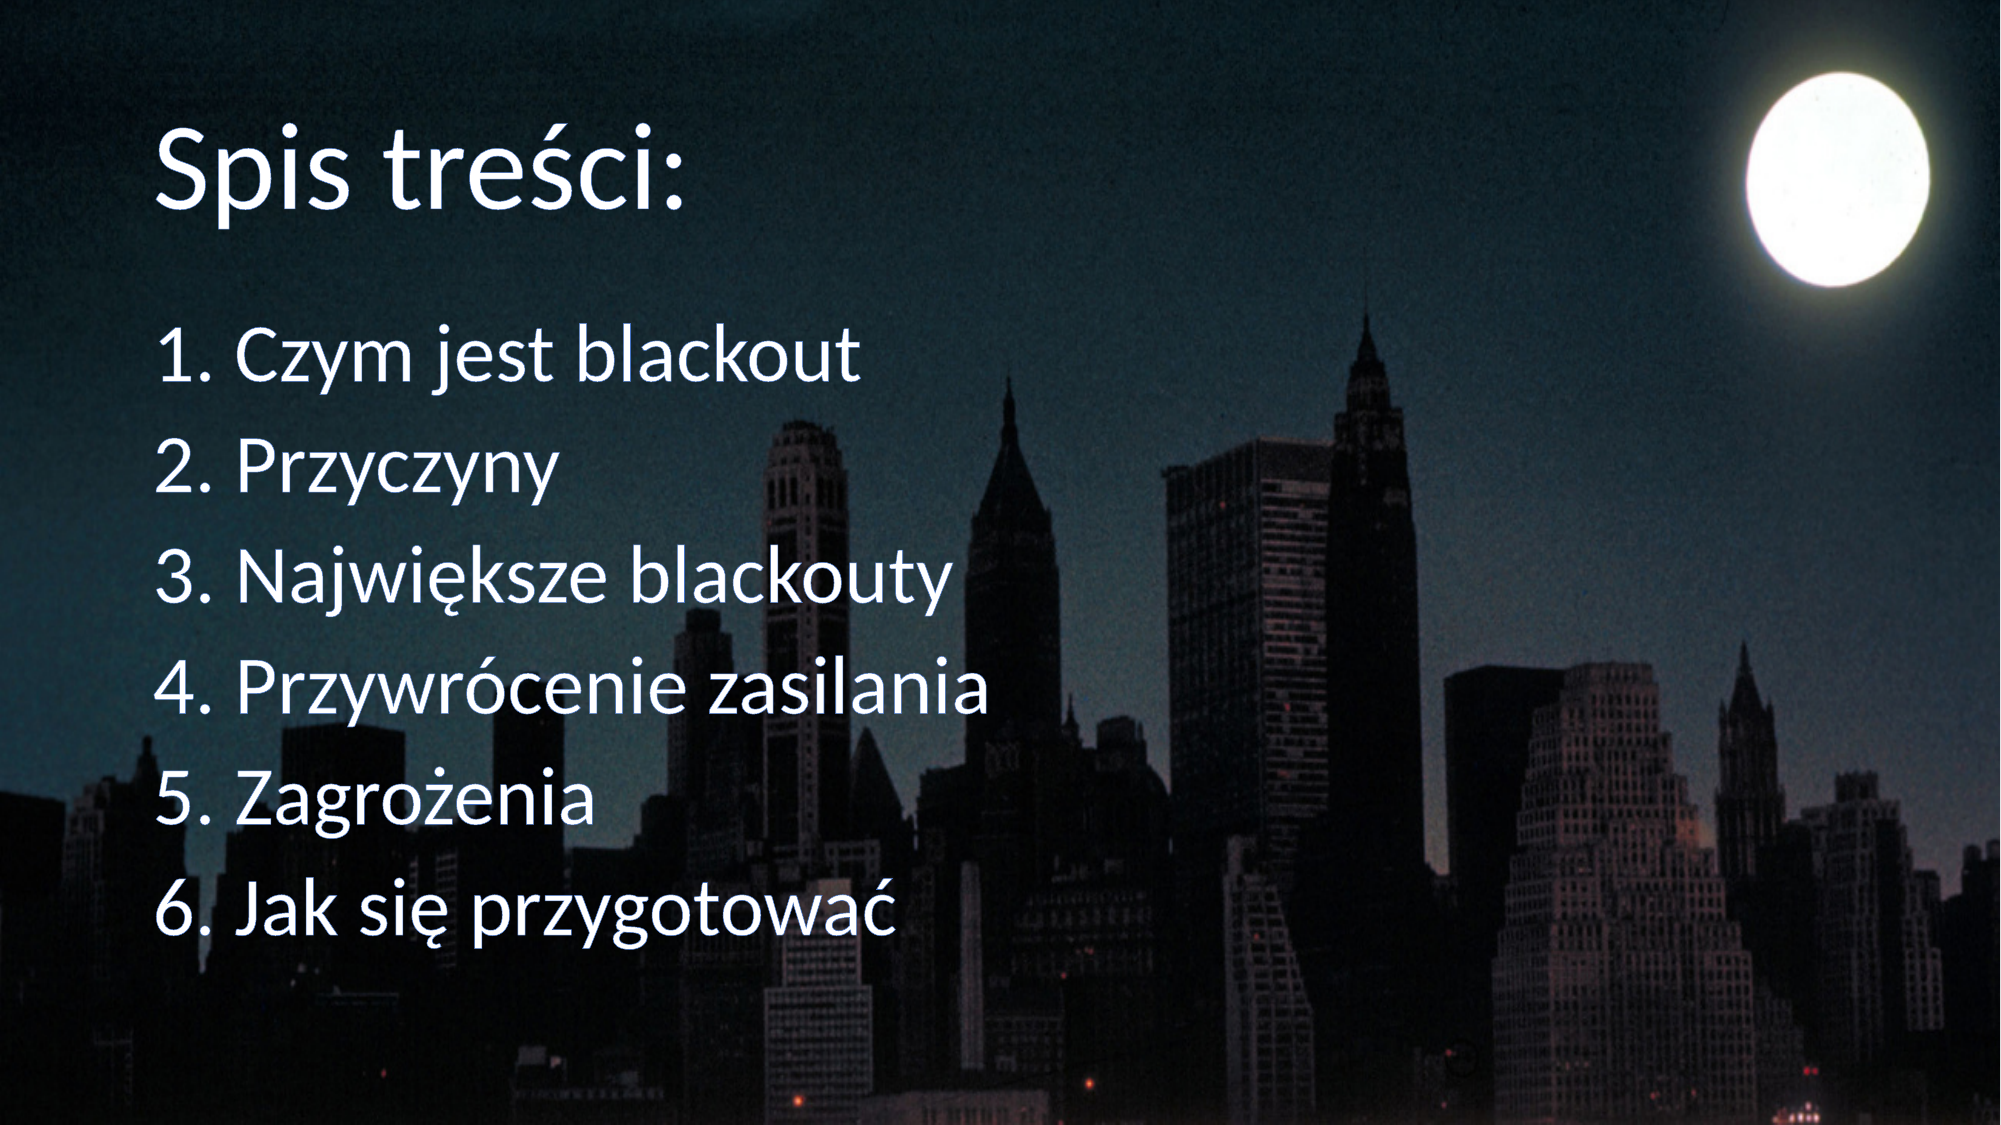

# Spis treści:
1. Czym jest blackout
2. Przyczyny
3. Największe blackouty
4. Przywrócenie zasilania
5. Zagrożenia
6. Jak się przygotować